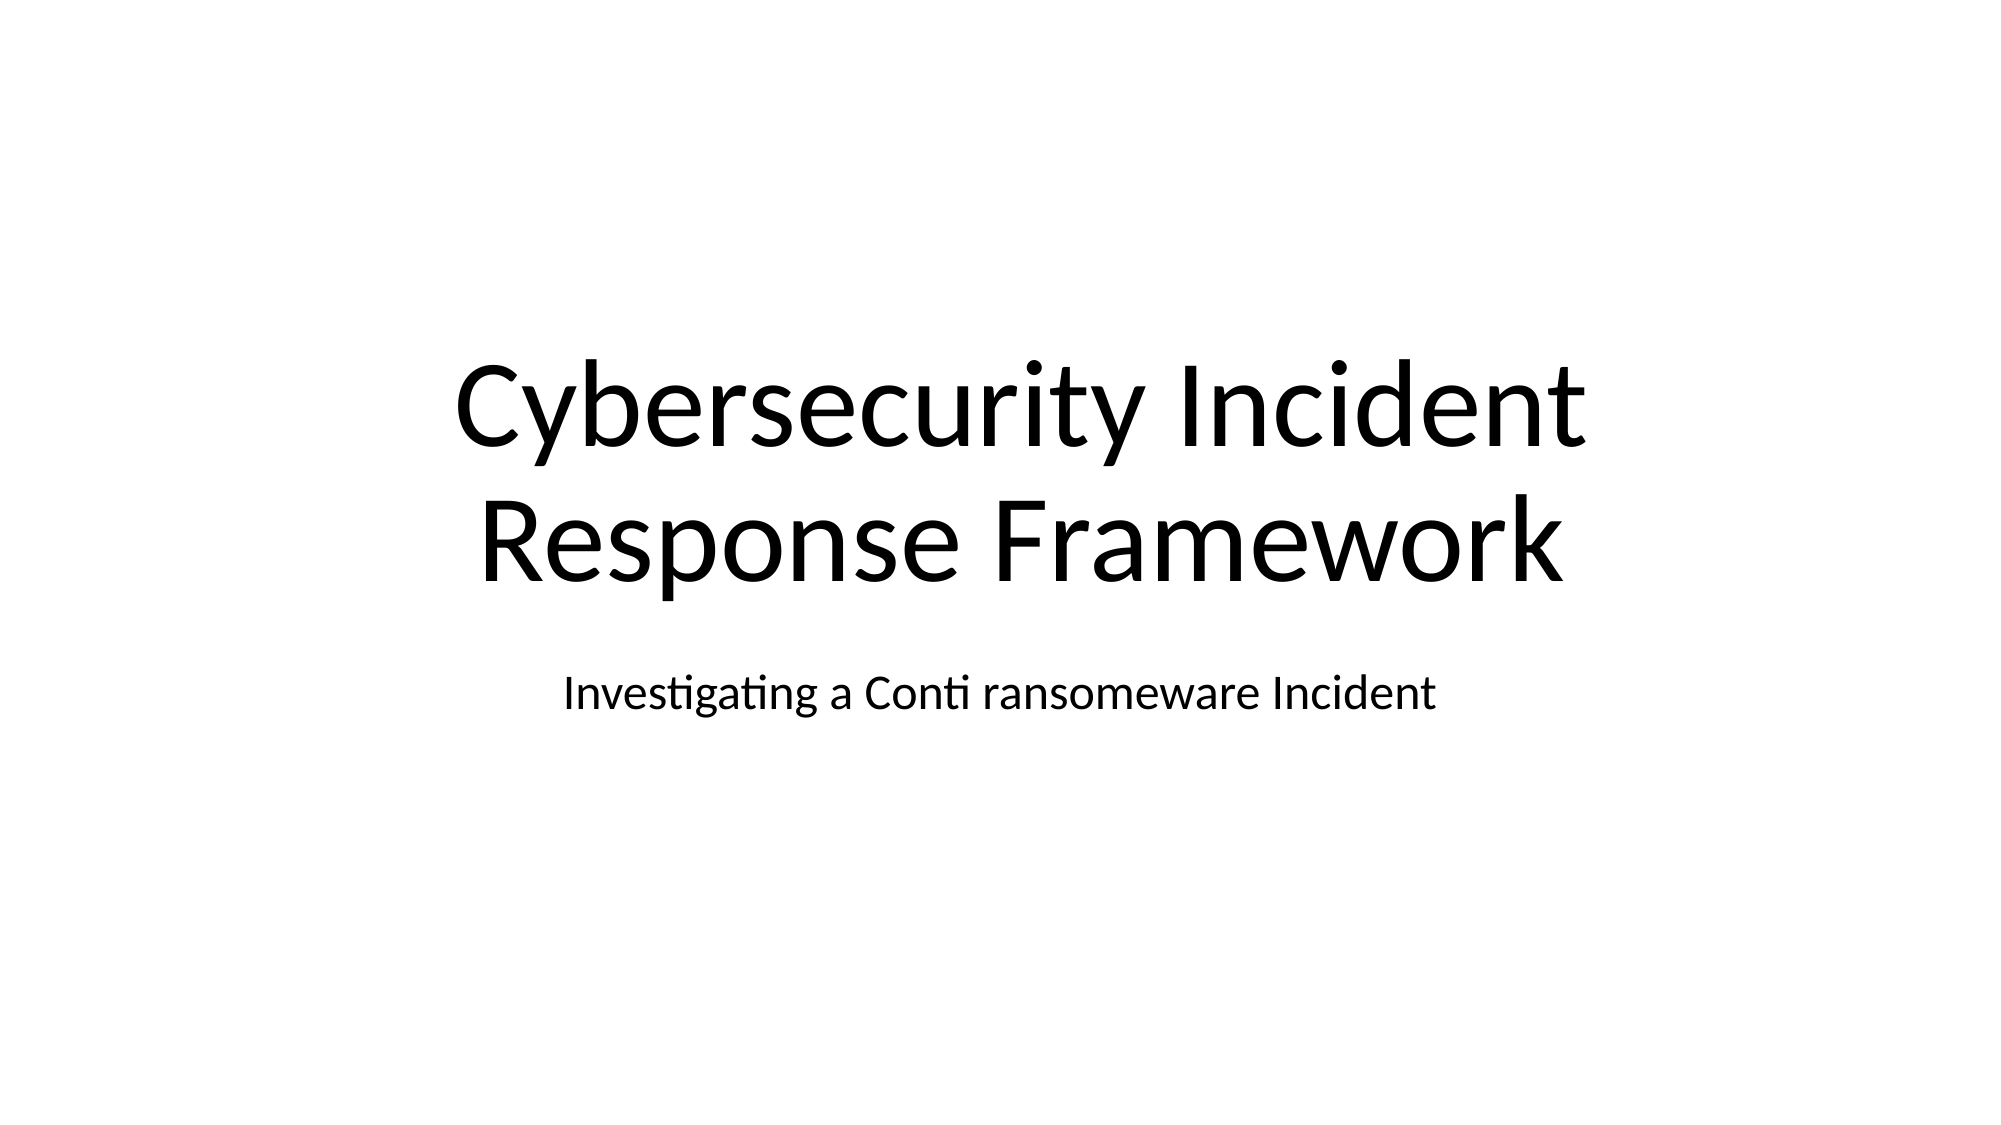

# Cybersecurity Incident Response Framework
Investigating a Conti ransomeware Incident